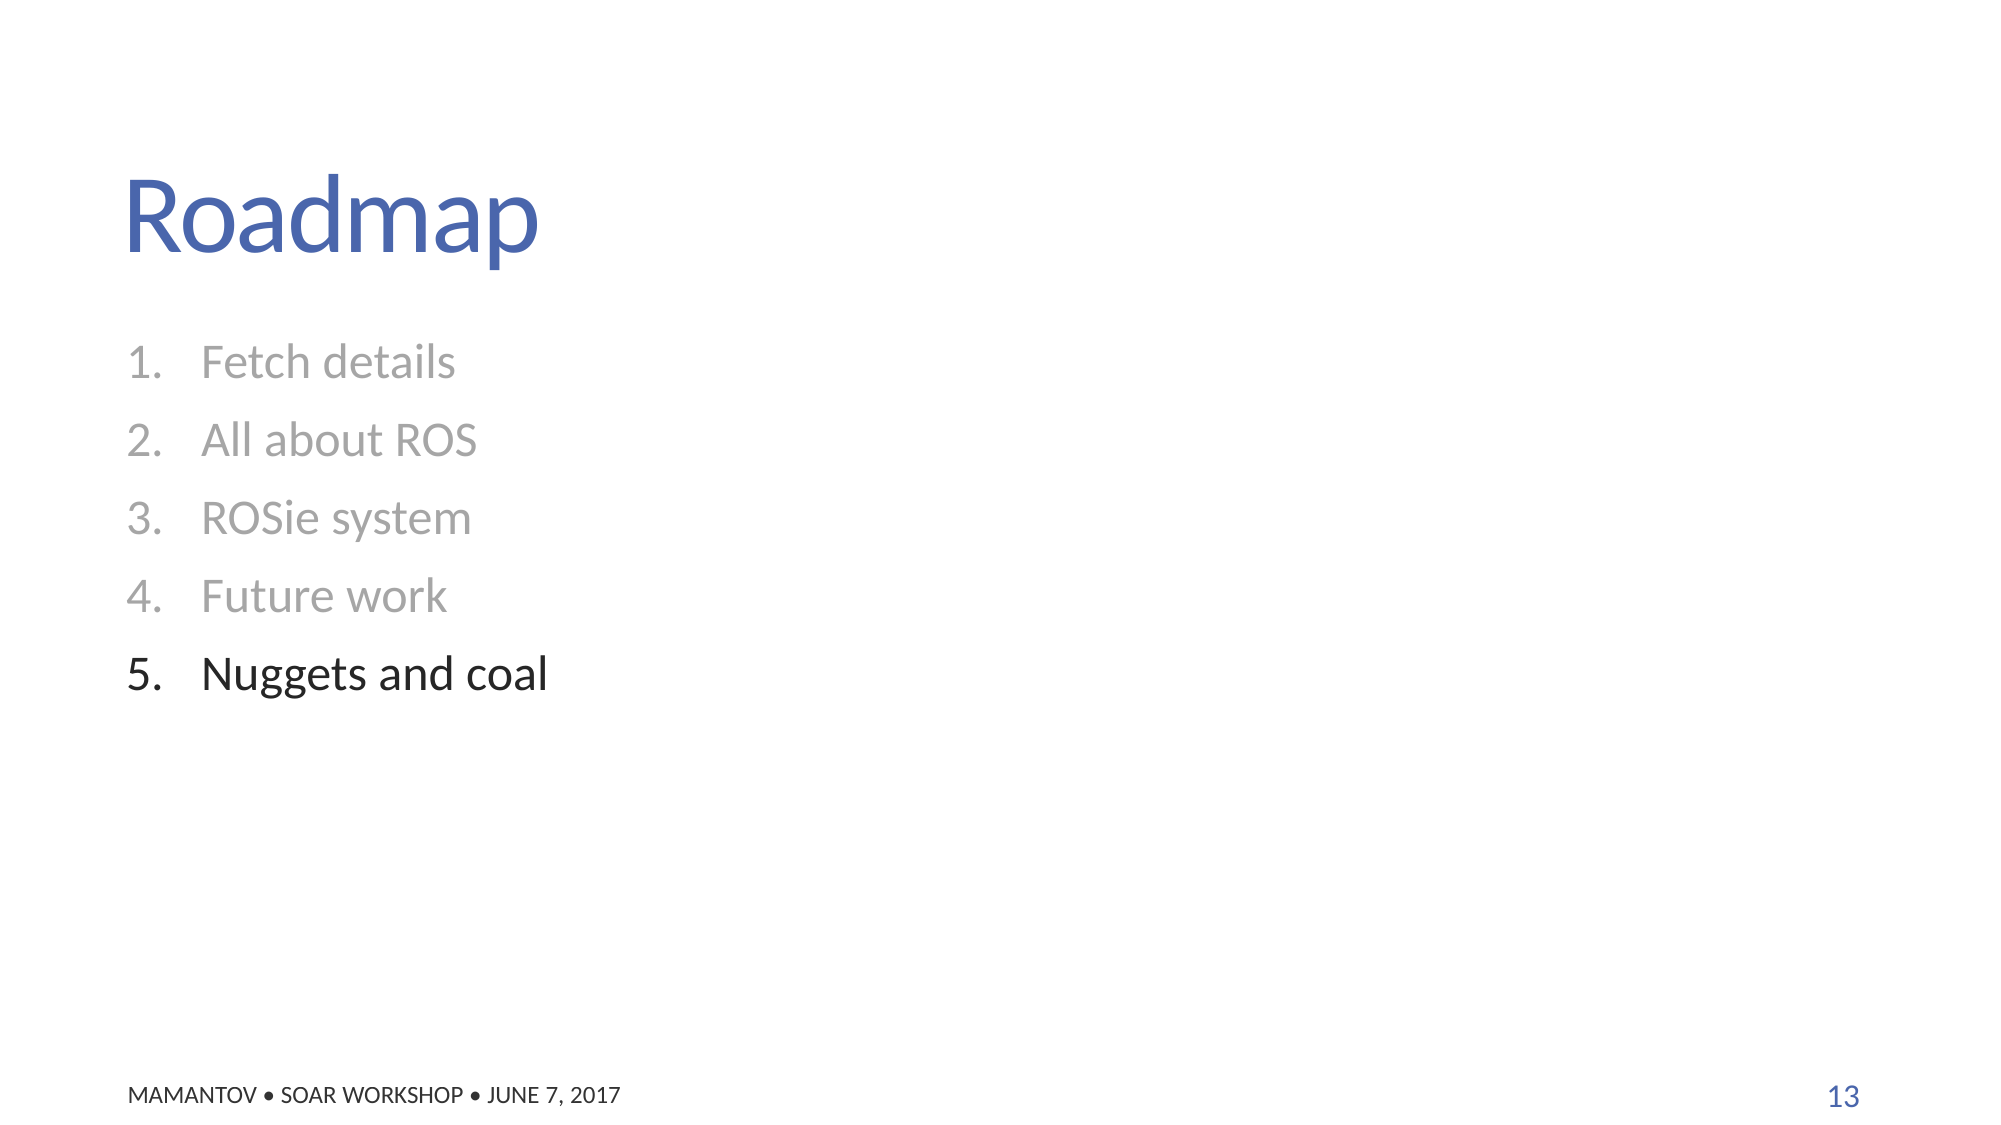

# Roadmap
Fetch details
All about ROS
ROSie system
Future work
Nuggets and coal

Mamantov • Soar Workshop • June 7, 2017